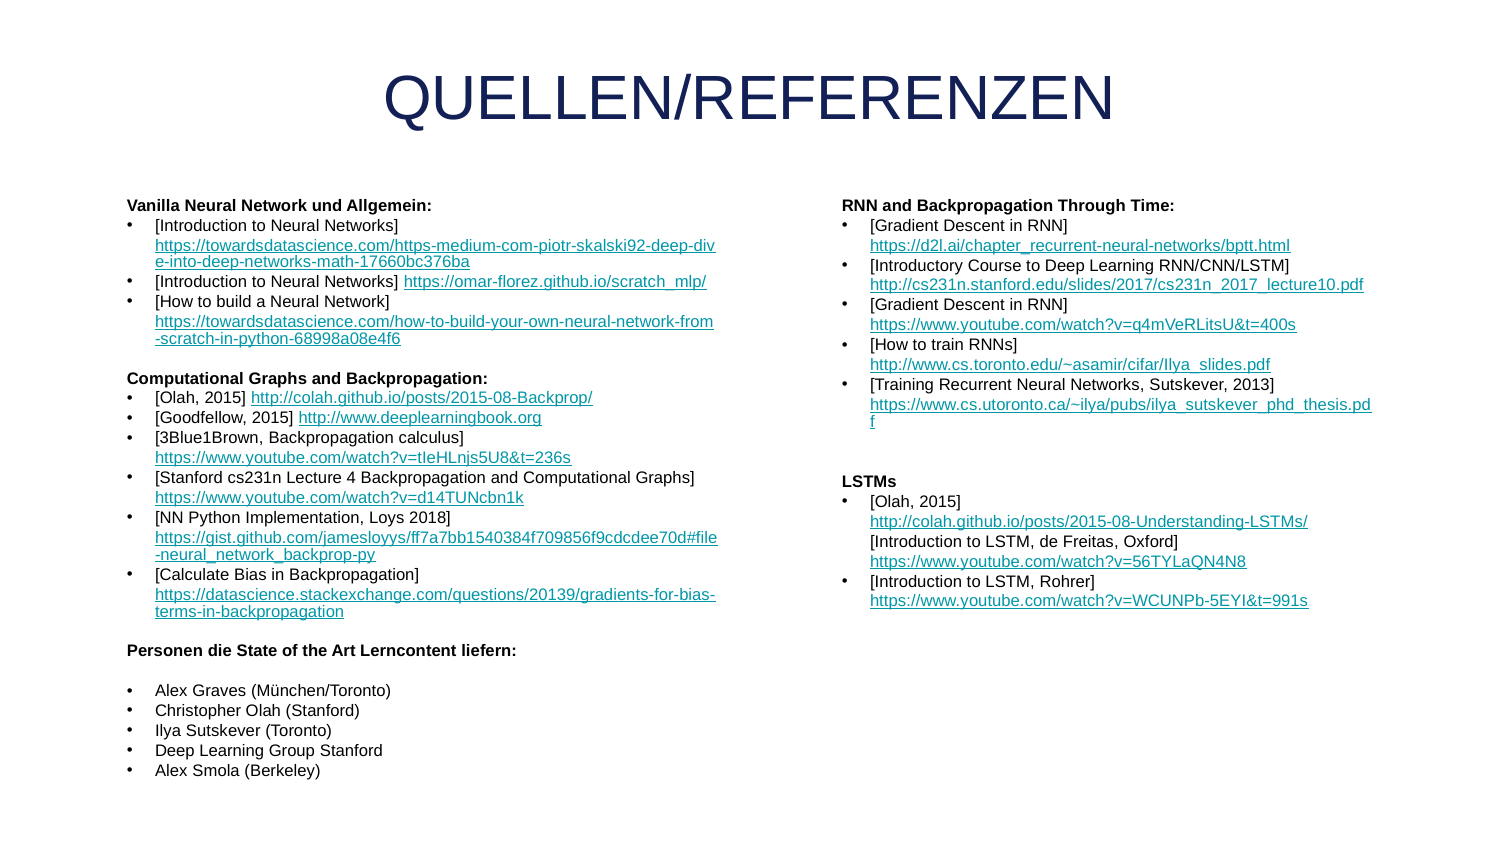

QUELLEN/REFERENZEN
Vanilla Neural Network und Allgemein:
[Introduction to Neural Networks] https://towardsdatascience.com/https-medium-com-piotr-skalski92-deep-dive-into-deep-networks-math-17660bc376ba
[Introduction to Neural Networks] https://omar-florez.github.io/scratch_mlp/
[How to build a Neural Network] https://towardsdatascience.com/how-to-build-your-own-neural-network-from-scratch-in-python-68998a08e4f6

Computational Graphs and Backpropagation:
[Olah, 2015] http://colah.github.io/posts/2015-08-Backprop/
[Goodfellow, 2015] http://www.deeplearningbook.org
[3Blue1Brown, Backpropagation calculus] https://www.youtube.com/watch?v=tIeHLnjs5U8&t=236s
[Stanford cs231n Lecture 4 Backpropagation and Computational Graphs] https://www.youtube.com/watch?v=d14TUNcbn1k
[NN Python Implementation, Loys 2018] https://gist.github.com/jamesloyys/ff7a7bb1540384f709856f9cdcdee70d#file-neural_network_backprop-py
[Calculate Bias in Backpropagation] https://datascience.stackexchange.com/questions/20139/gradients-for-bias-terms-in-backpropagation

Personen die State of the Art Lerncontent liefern:

Alex Graves (München/Toronto)
Christopher Olah (Stanford)
Ilya Sutskever (Toronto)
Deep Learning Group Stanford
Alex Smola (Berkeley)
RNN and Backpropagation Through Time:
[Gradient Descent in RNN] https://d2l.ai/chapter_recurrent-neural-networks/bptt.html
[Introductory Course to Deep Learning RNN/CNN/LSTM] http://cs231n.stanford.edu/slides/2017/cs231n_2017_lecture10.pdf
[Gradient Descent in RNN] https://www.youtube.com/watch?v=q4mVeRLitsU&t=400s
[How to train RNNs] http://www.cs.toronto.edu/~asamir/cifar/Ilya_slides.pdf
[Training Recurrent Neural Networks, Sutskever, 2013] https://www.cs.utoronto.ca/~ilya/pubs/ilya_sutskever_phd_thesis.pdf

LSTMs
[Olah, 2015] http://colah.github.io/posts/2015-08-Understanding-LSTMs/
[Introduction to LSTM, de Freitas, Oxford] https://www.youtube.com/watch?v=56TYLaQN4N8
[Introduction to LSTM, Rohrer] https://www.youtube.com/watch?v=WCUNPb-5EYI&t=991s